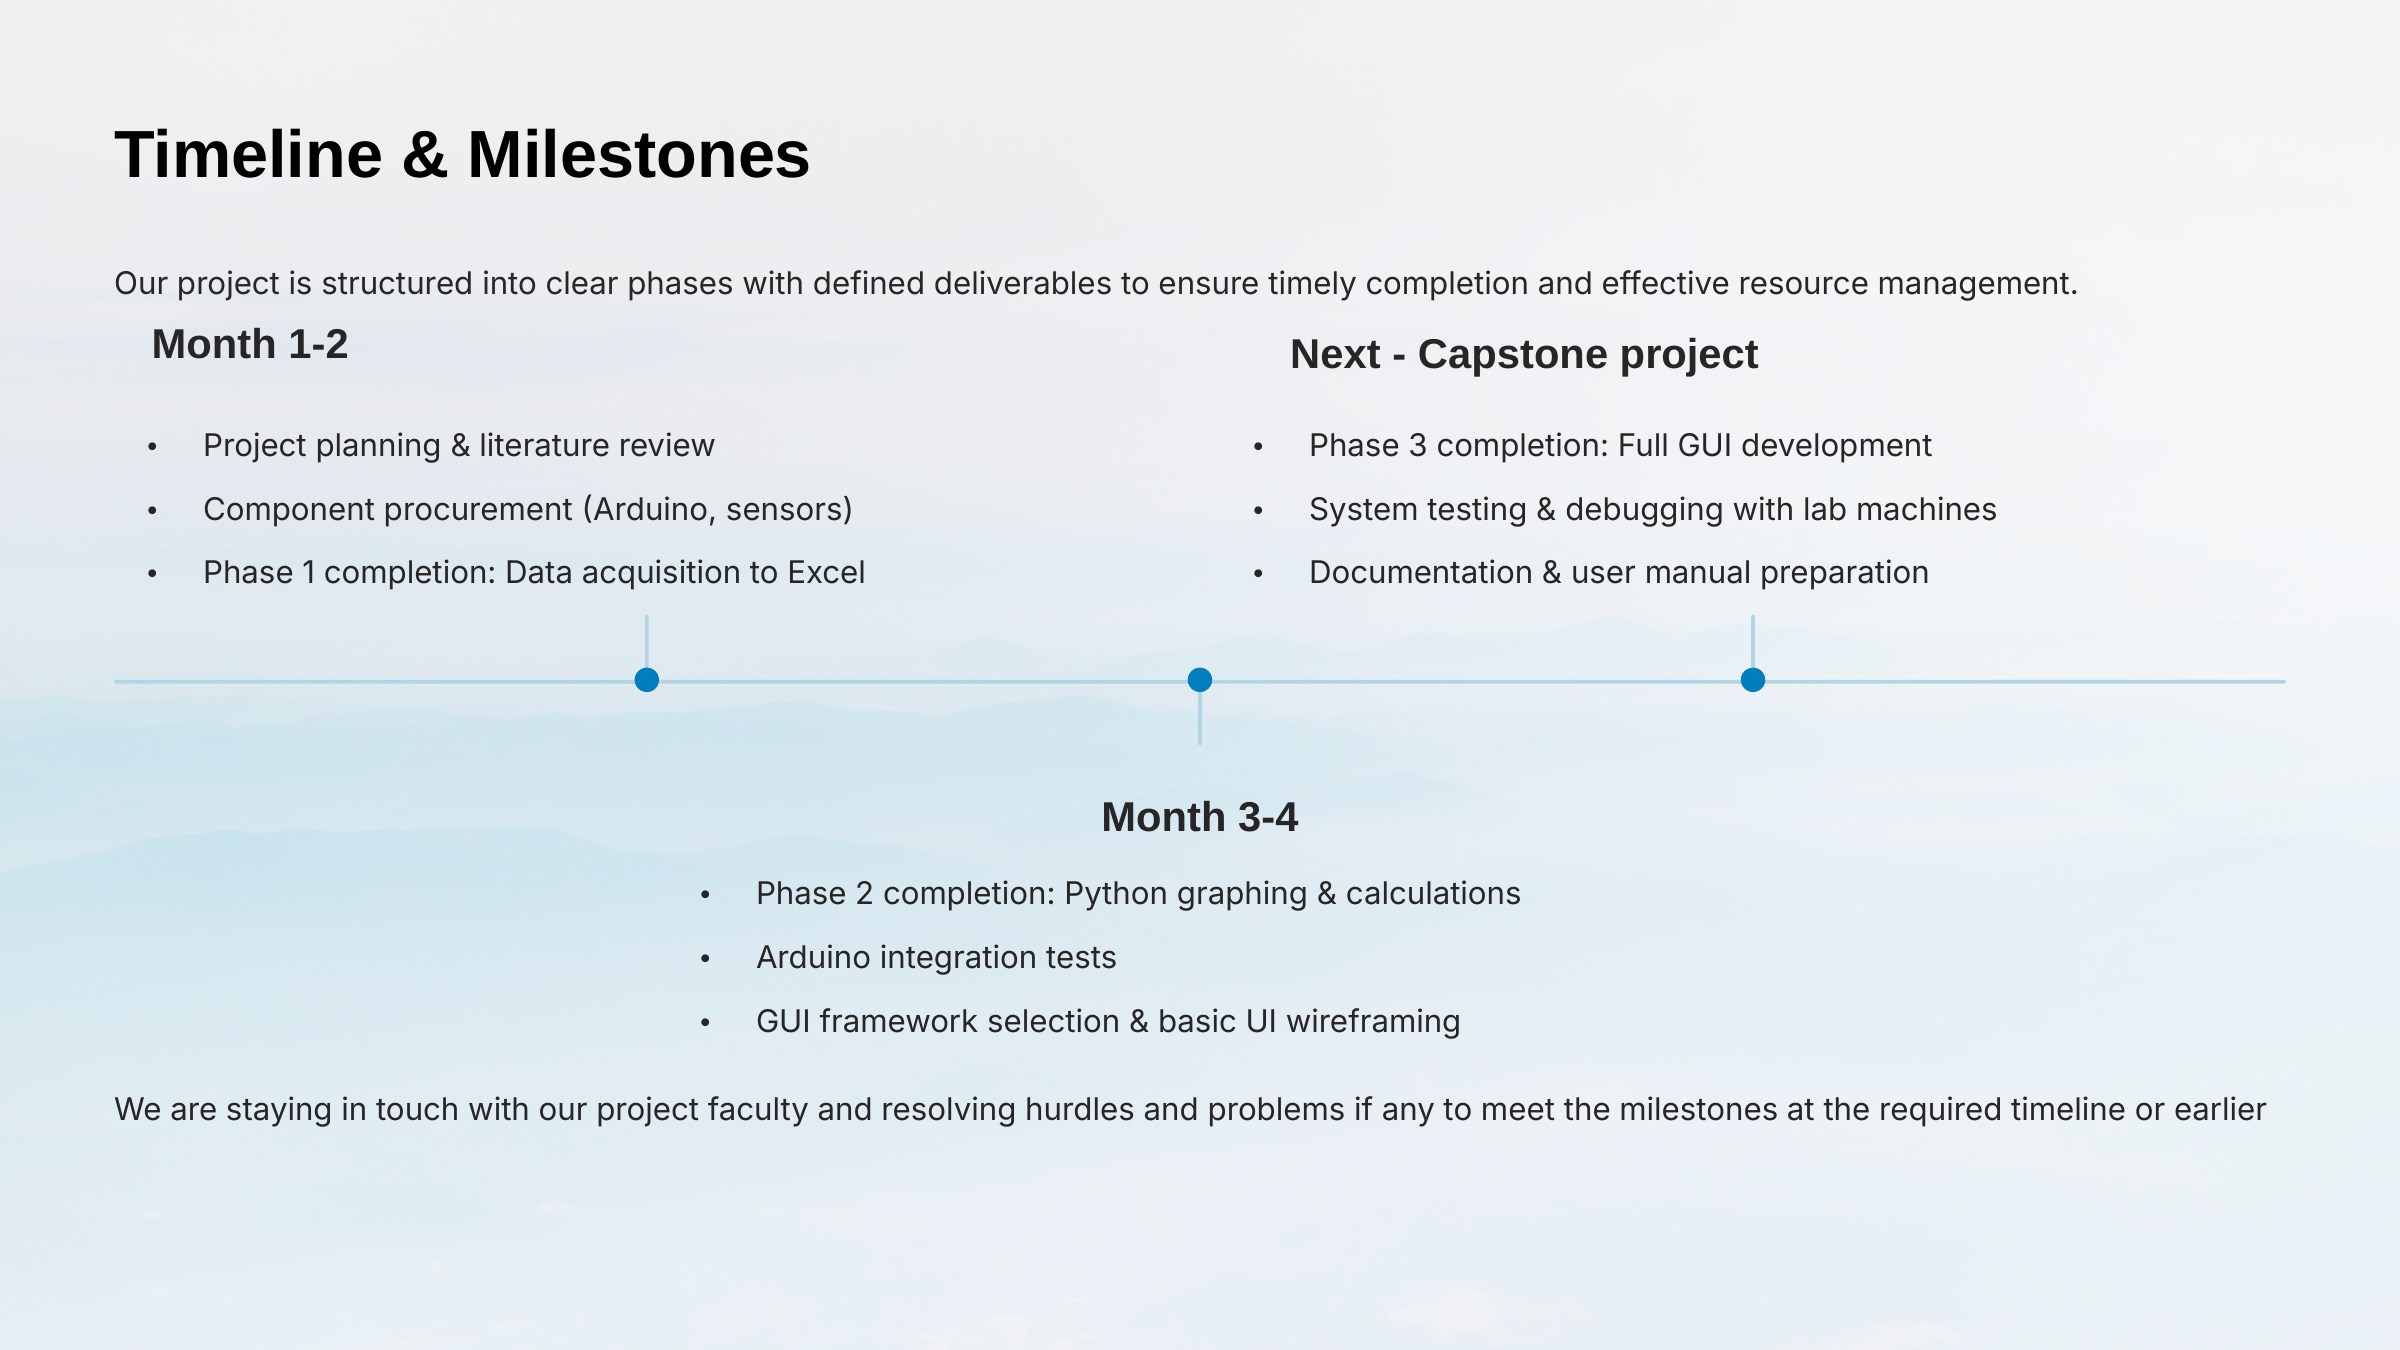

Timeline & Milestones
Our project is structured into clear phases with defined deliverables to ensure timely completion and effective resource management.
Month 1-2
Next - Capstone project
Project planning & literature review
Phase 3 completion: Full GUI development
Component procurement (Arduino, sensors)
System testing & debugging with lab machines
Phase 1 completion: Data acquisition to Excel
Documentation & user manual preparation

Month 3-4
Phase 2 completion: Python graphing & calculations
Arduino integration tests
GUI framework selection & basic UI wireframing
We are staying in touch with our project faculty and resolving hurdles and problems if any to meet the milestones at the required timeline or earlier